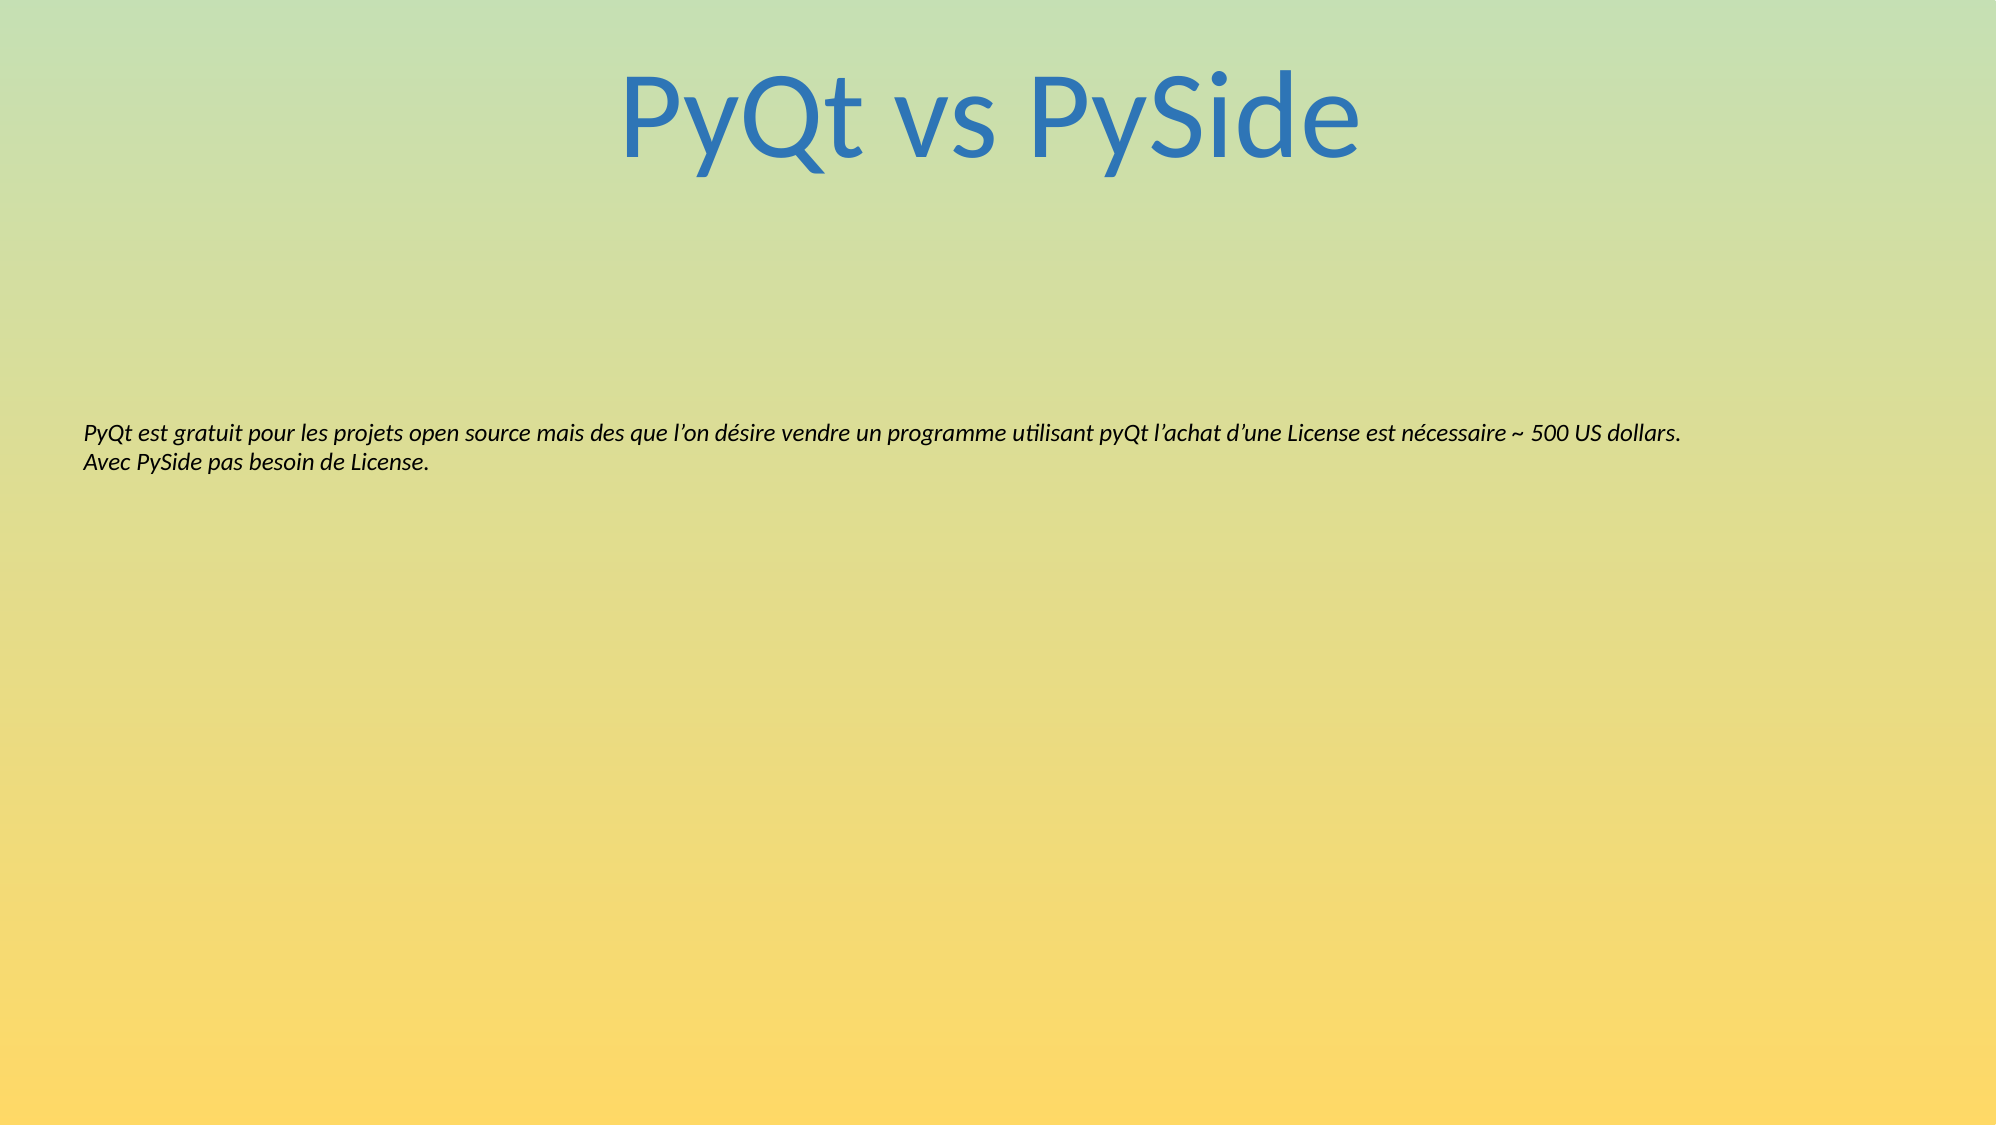

# PyQt vs PySide
PyQt est gratuit pour les projets open source mais des que l’on désire vendre un programme utilisant pyQt l’achat d’une License est nécessaire ~ 500 US dollars.
Avec PySide pas besoin de License.

575